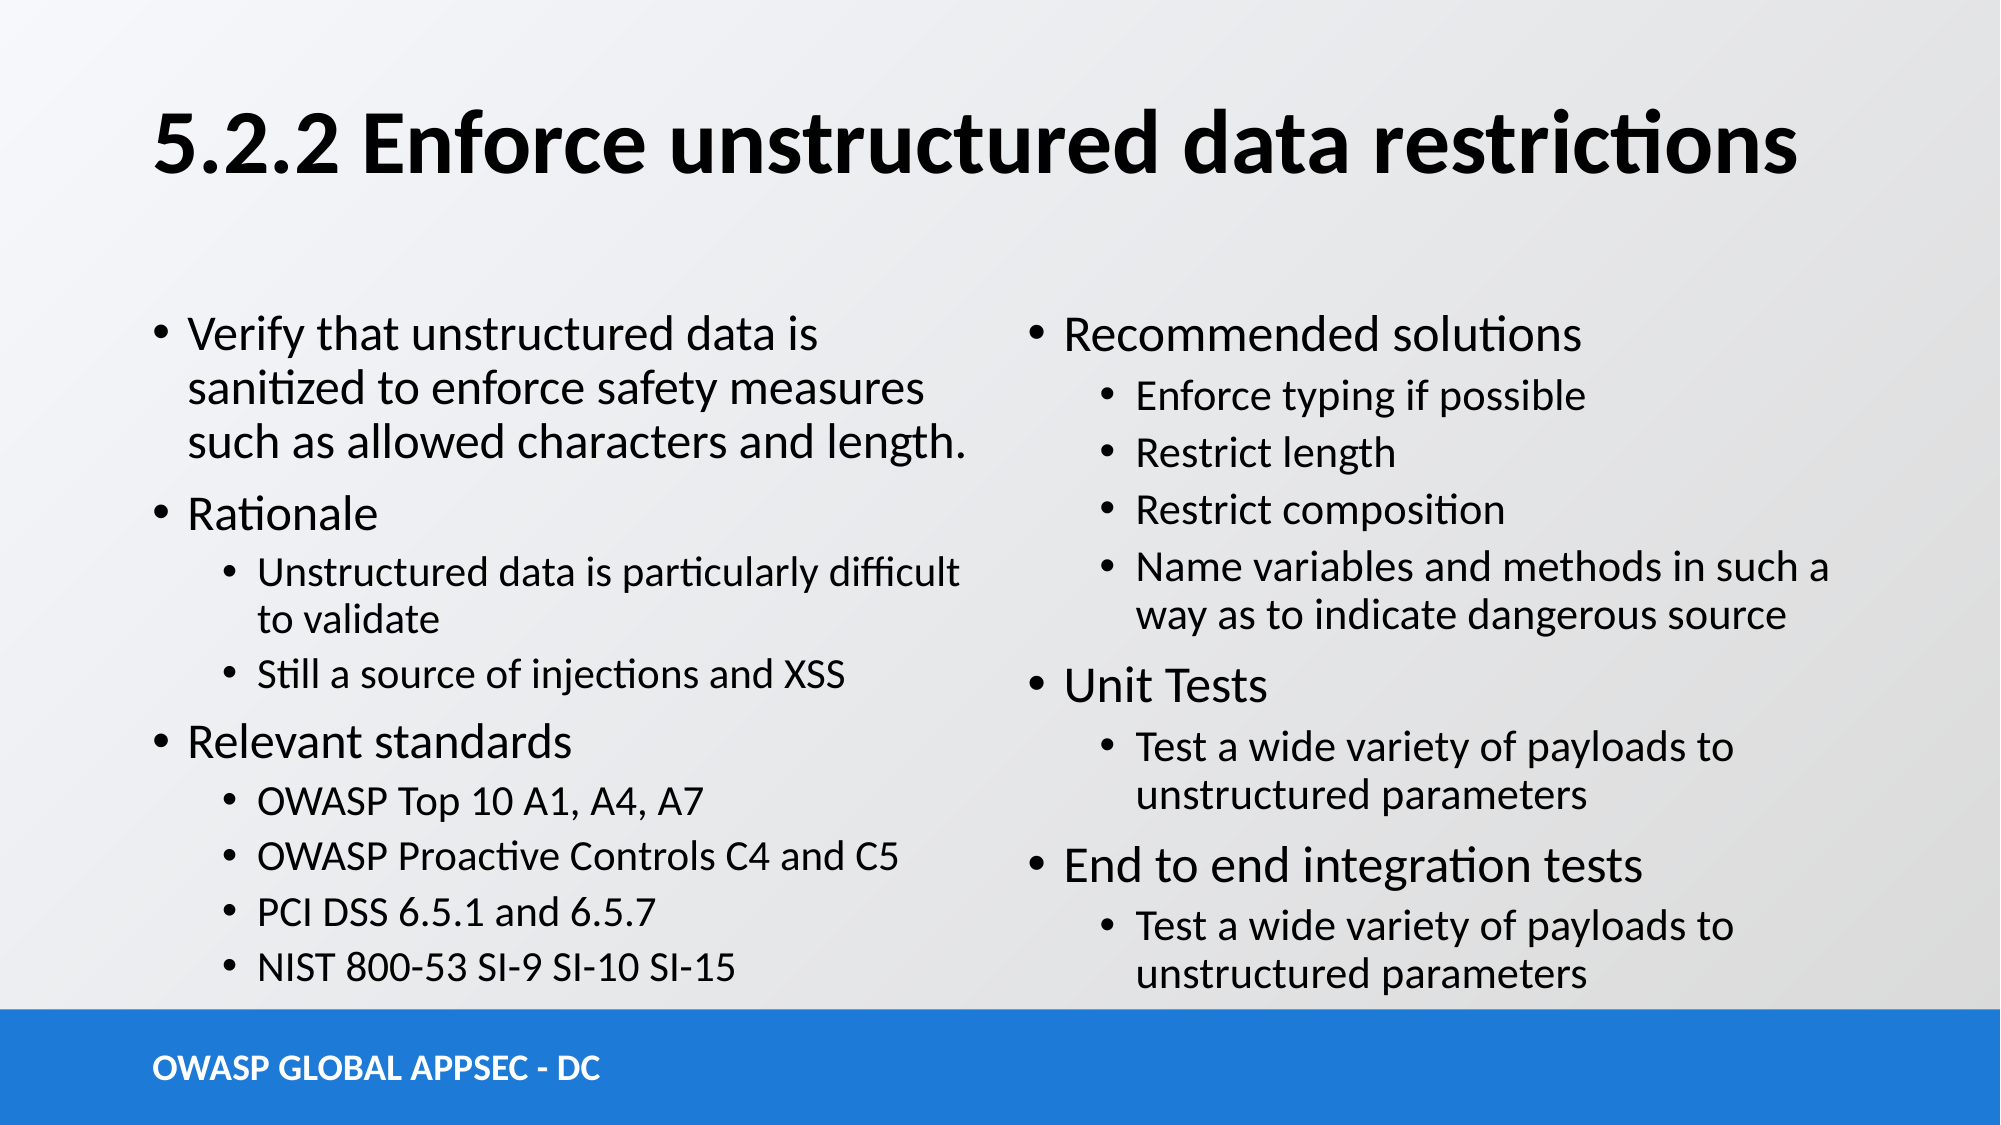

# 5.2.2 Enforce unstructured data restrictions
Verify that unstructured data is sanitized to enforce safety measures such as allowed characters and length.
Rationale
Unstructured data is particularly difficult to validate
Still a source of injections and XSS
Relevant standards
OWASP Top 10 A1, A4, A7
OWASP Proactive Controls C4 and C5
PCI DSS 6.5.1 and 6.5.7
NIST 800-53 SI-9 SI-10 SI-15

Recommended solutions
Enforce typing if possible
Restrict length
Restrict composition
Name variables and methods in such a way as to indicate dangerous source
Unit Tests
Test a wide variety of payloads to unstructured parameters
End to end integration tests
Test a wide variety of payloads to unstructured parameters